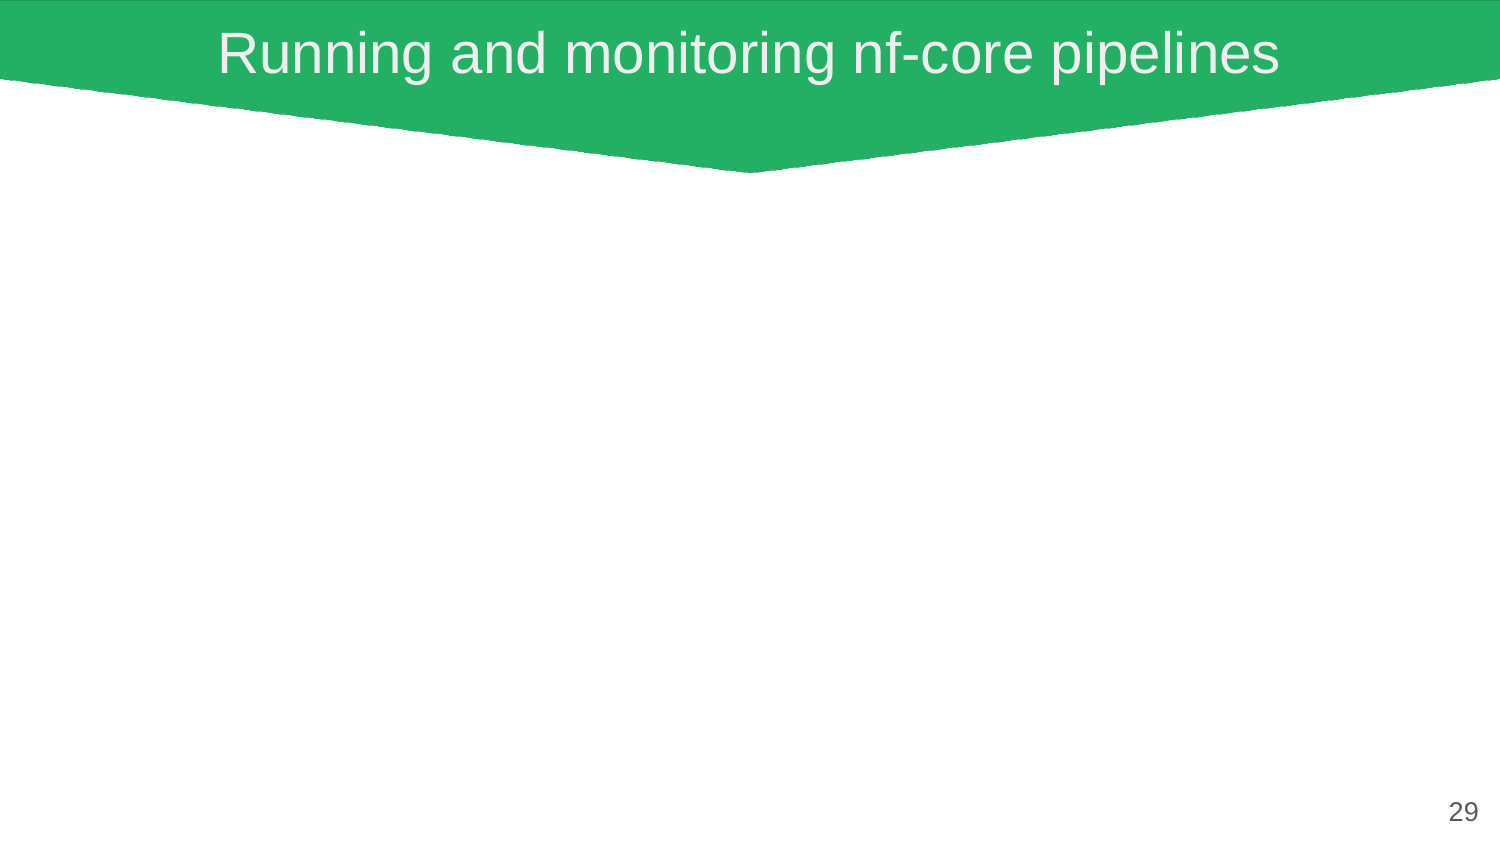

# Running and monitoring nf-core pipelines
29